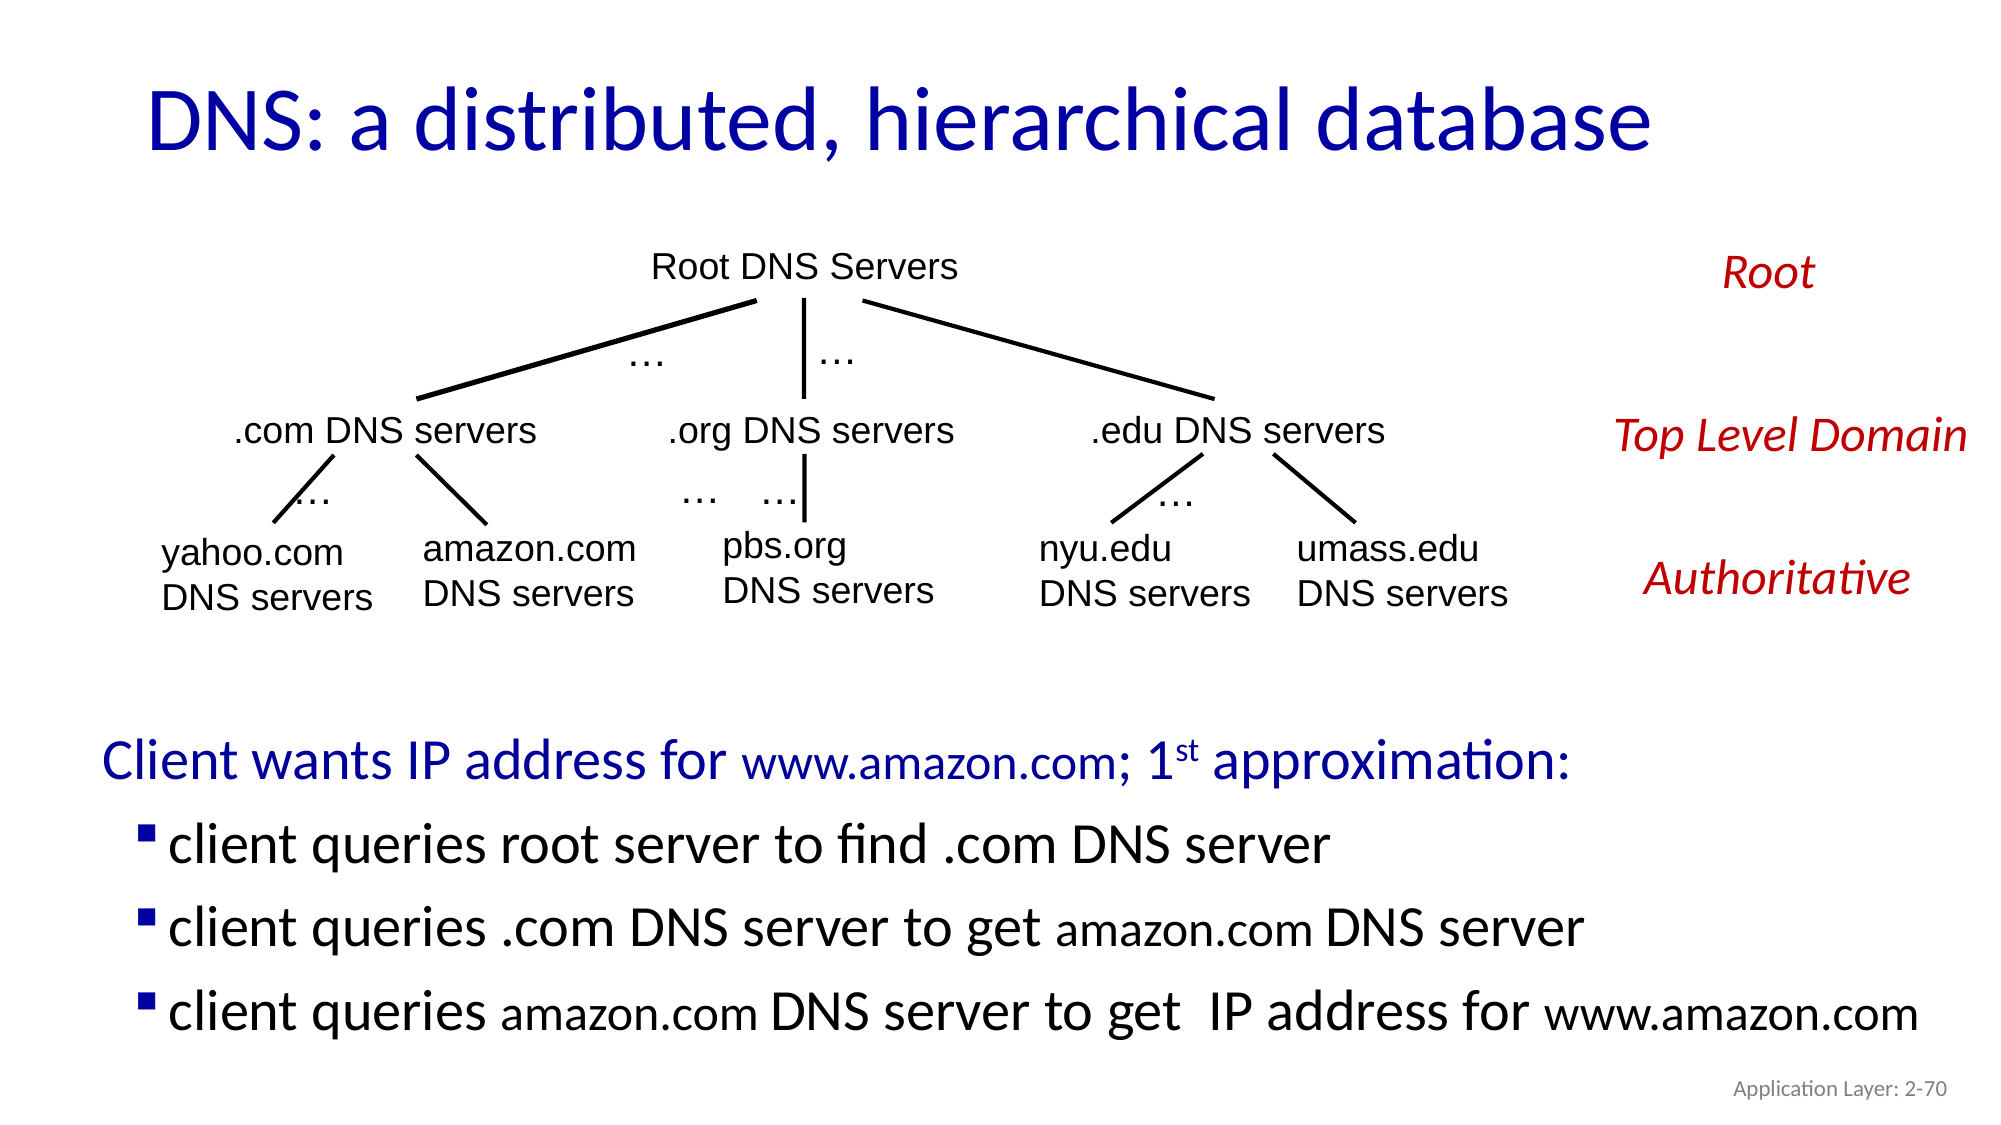

# DNS: a distributed, hierarchical database
Root
Root DNS Servers

…
…
Top Level Domain
.com DNS servers
.org DNS servers
.edu DNS servers

…

…
…
…
pbs.org
DNS servers
amazon.com
DNS servers
nyu.edu
DNS servers
umass.edu
DNS servers
yahoo.com
DNS servers
Authoritative
Client wants IP address for www.amazon.com; 1st approximation:
client queries root server to find .com DNS server
client queries .com DNS server to get amazon.com DNS server
client queries amazon.com DNS server to get  IP address for www.amazon.com
Application Layer: 2-70